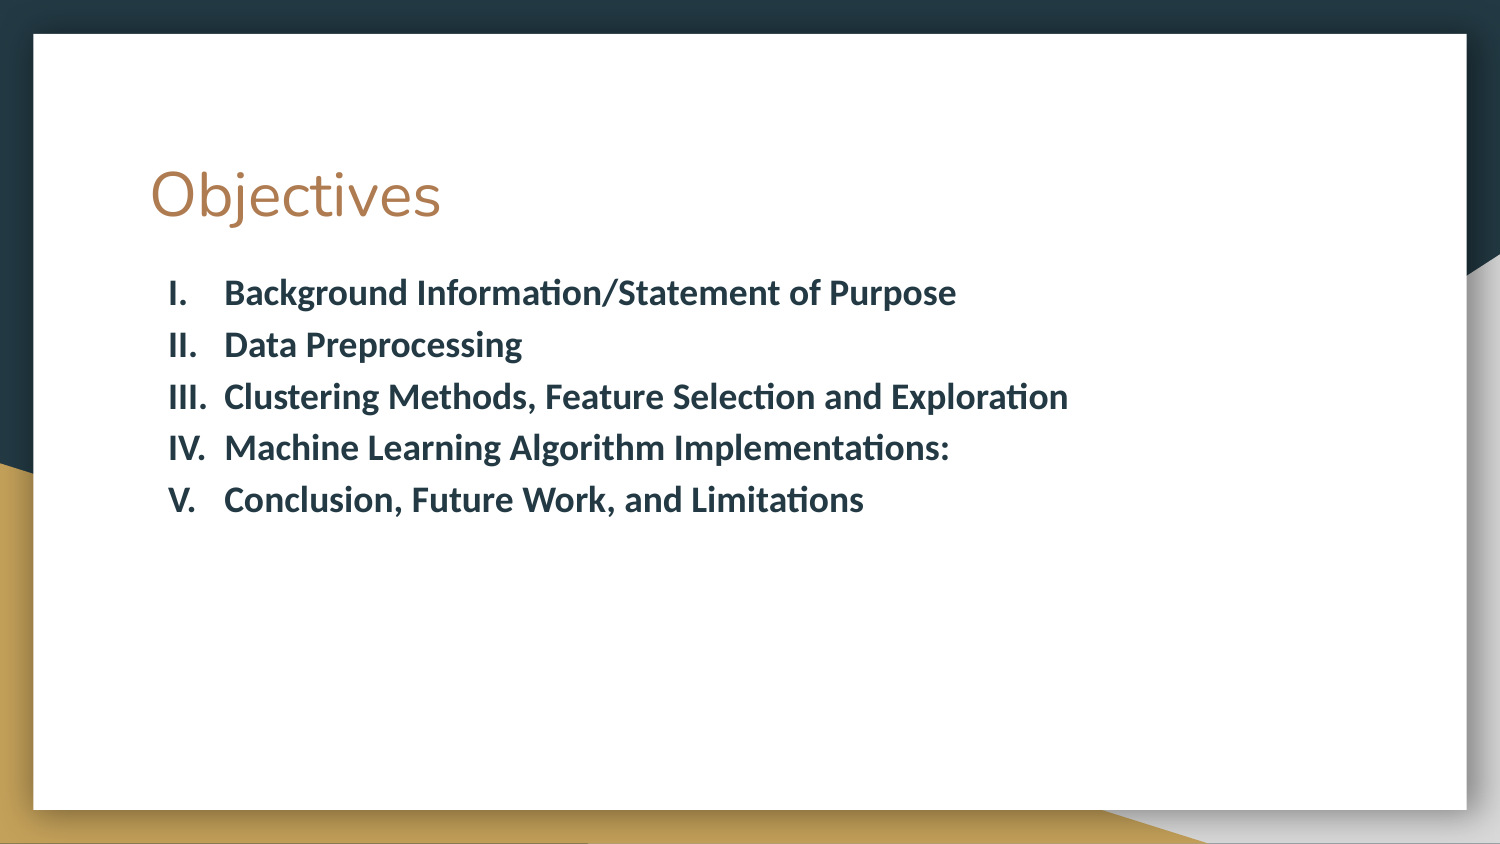

# Objectives

Background Information/Statement of Purpose
Data Preprocessing
Clustering Methods, Feature Selection and Exploration
Machine Learning Algorithm Implementations:
Conclusion, Future Work, and Limitations